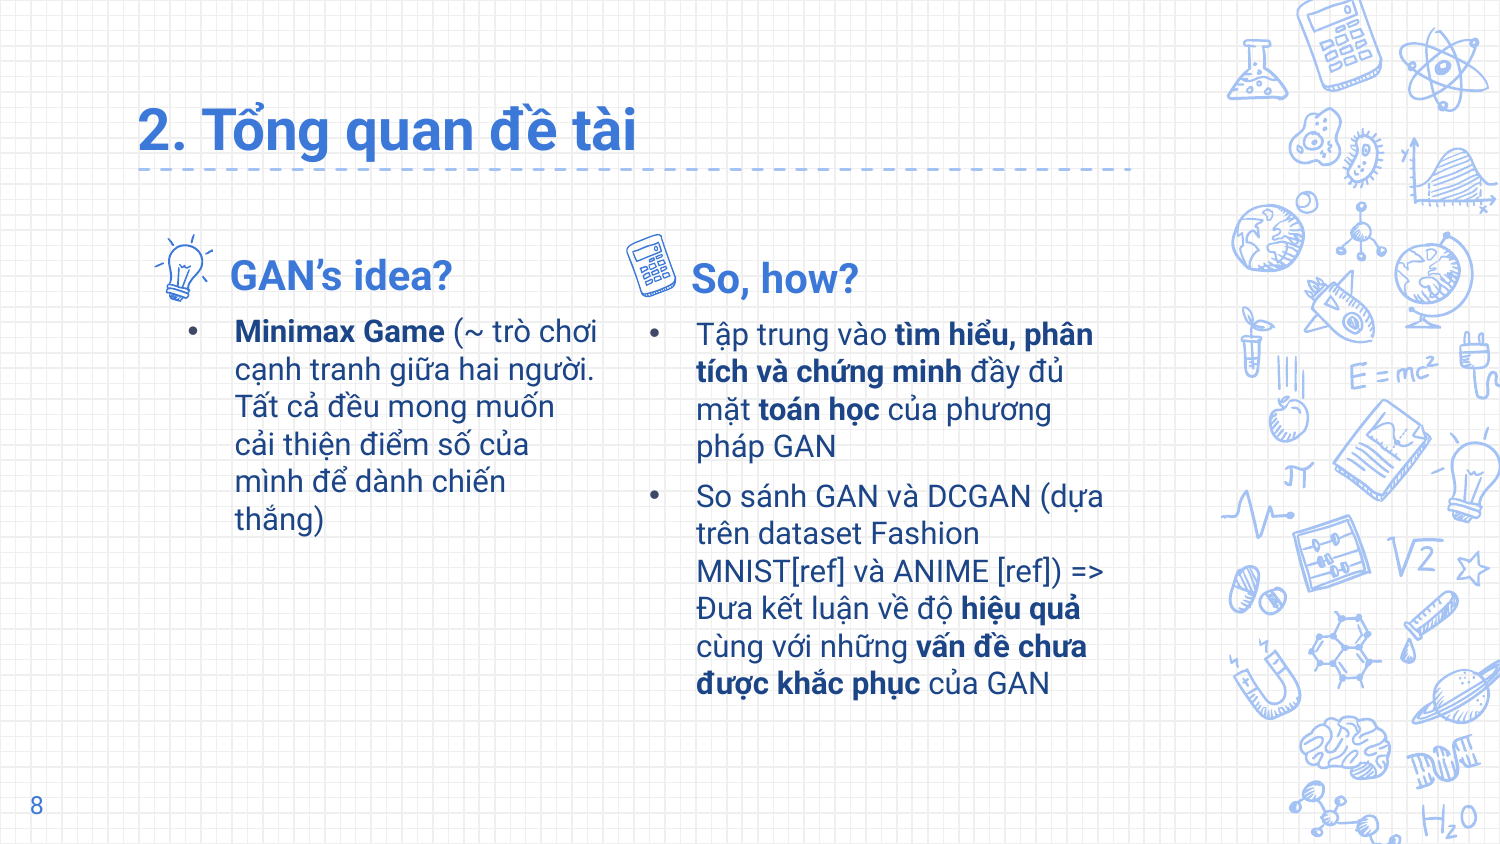

# 2. Tổng quan đề tài

    GAN’s idea?
Minimax Game (~ trò chơi cạnh tranh giữa hai người. Tất cả đều mong muốn cải thiện điểm số của mình để dành chiến thắng)

    So, how?
Tập trung vào tìm hiểu, phân tích và chứng minh đầy đủ mặt toán học của phương pháp GAN
So sánh GAN và DCGAN (dựa trên dataset Fashion MNIST[ref] và ANIME [ref]) => Đưa kết luận về độ hiệu quả cùng với những vấn đề chưa được khắc phục của GAN
8